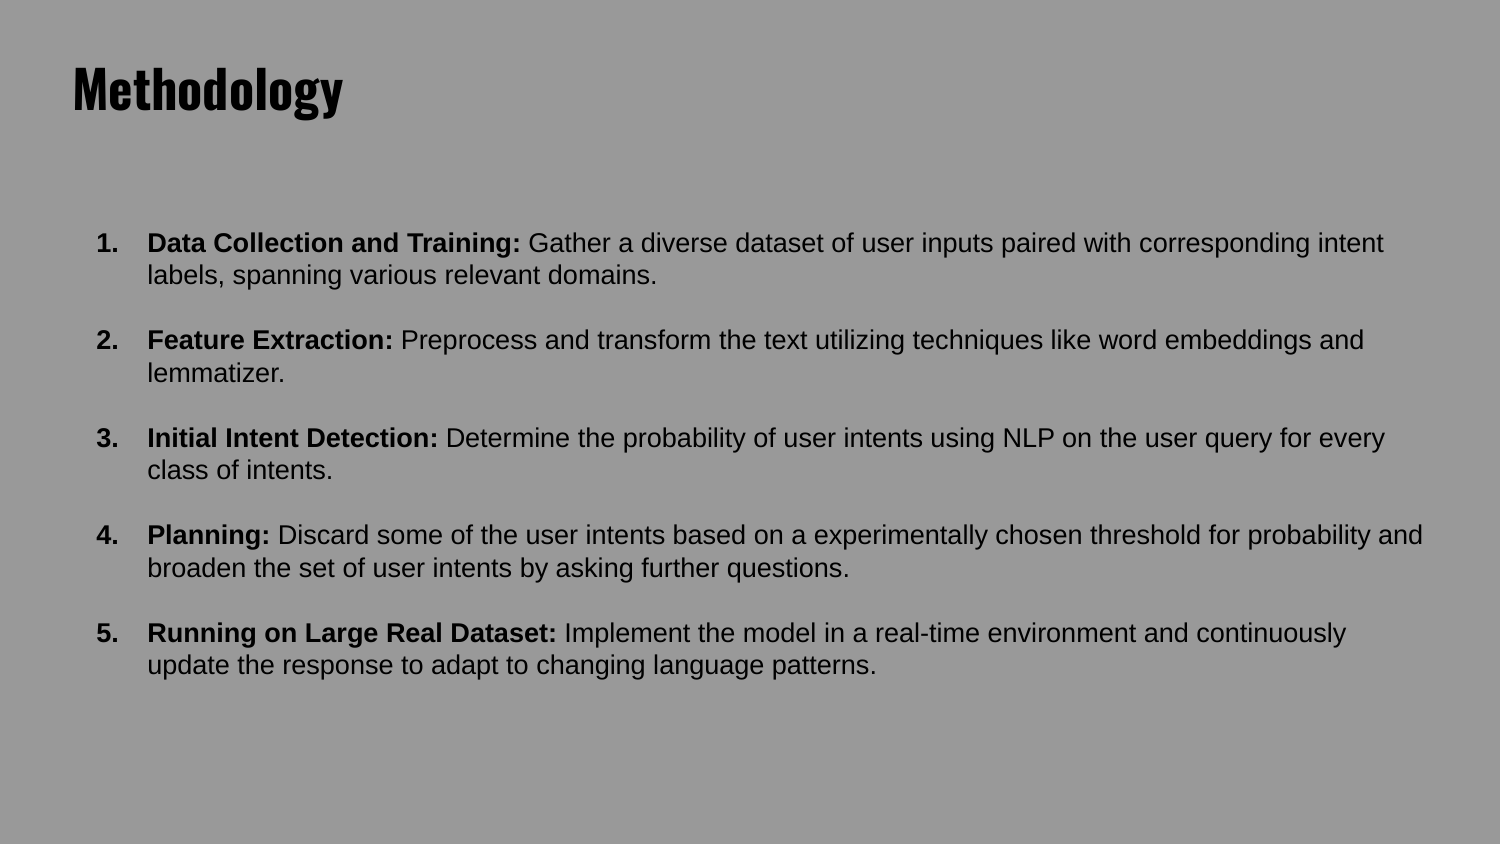

Methodology
# Data Collection and Training: Gather a diverse dataset of user inputs paired with corresponding intent labels, spanning various relevant domains.

Feature Extraction: Preprocess and transform the text utilizing techniques like word embeddings and lemmatizer.

Initial Intent Detection: Determine the probability of user intents using NLP on the user query for every class of intents.

Planning: Discard some of the user intents based on a experimentally chosen threshold for probability and broaden the set of user intents by asking further questions.

Running on Large Real Dataset: Implement the model in a real-time environment and continuously update the response to adapt to changing language patterns.